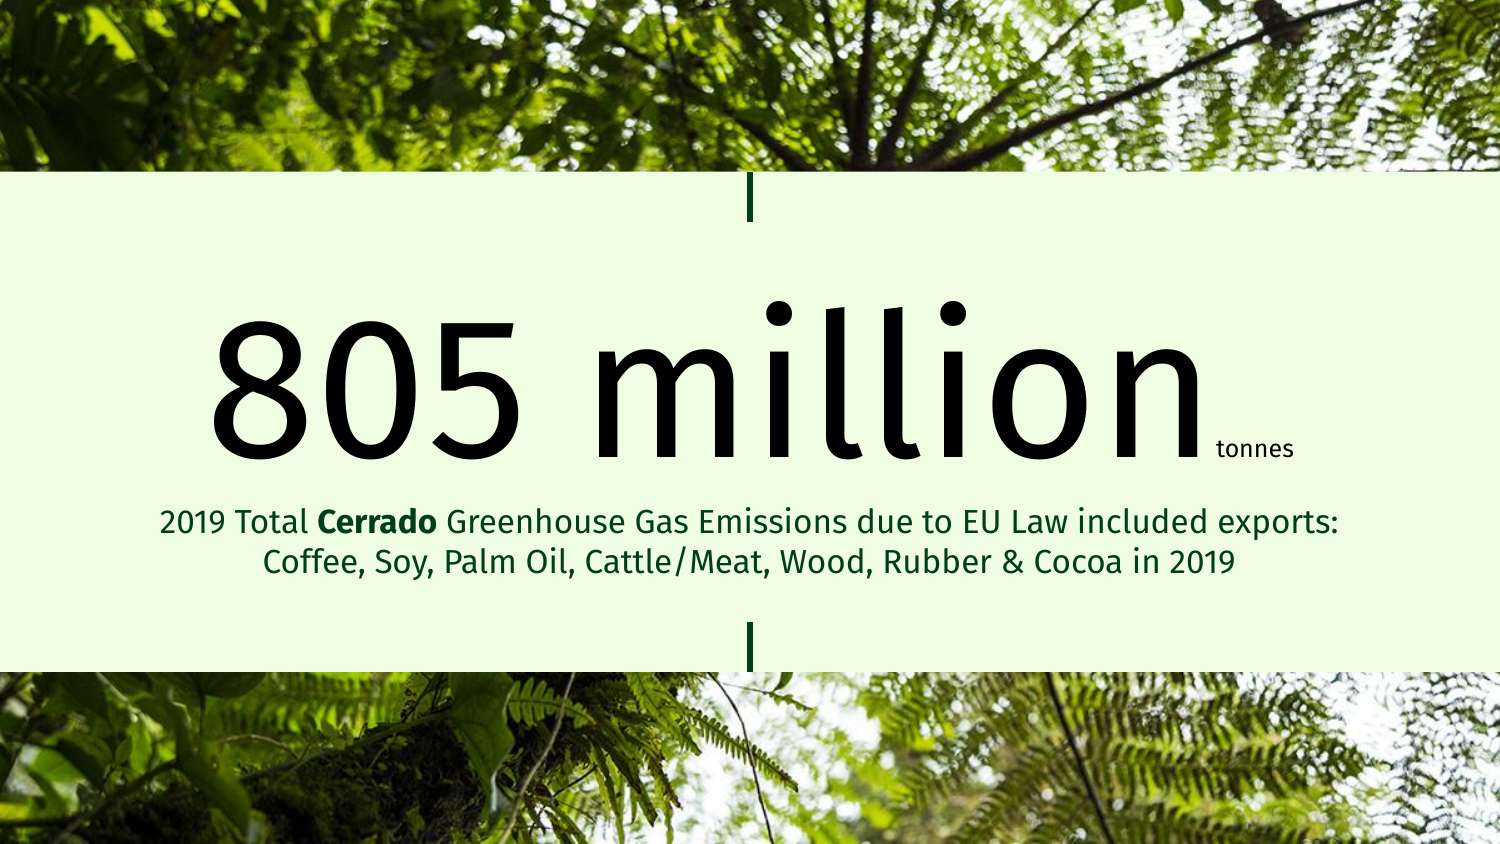

# 805 milliontonnes
2019 Total Cerrado Greenhouse Gas Emissions due to EU Law included exports: Coffee, Soy, Palm Oil, Cattle/Meat, Wood, Rubber & Cocoa in 2019